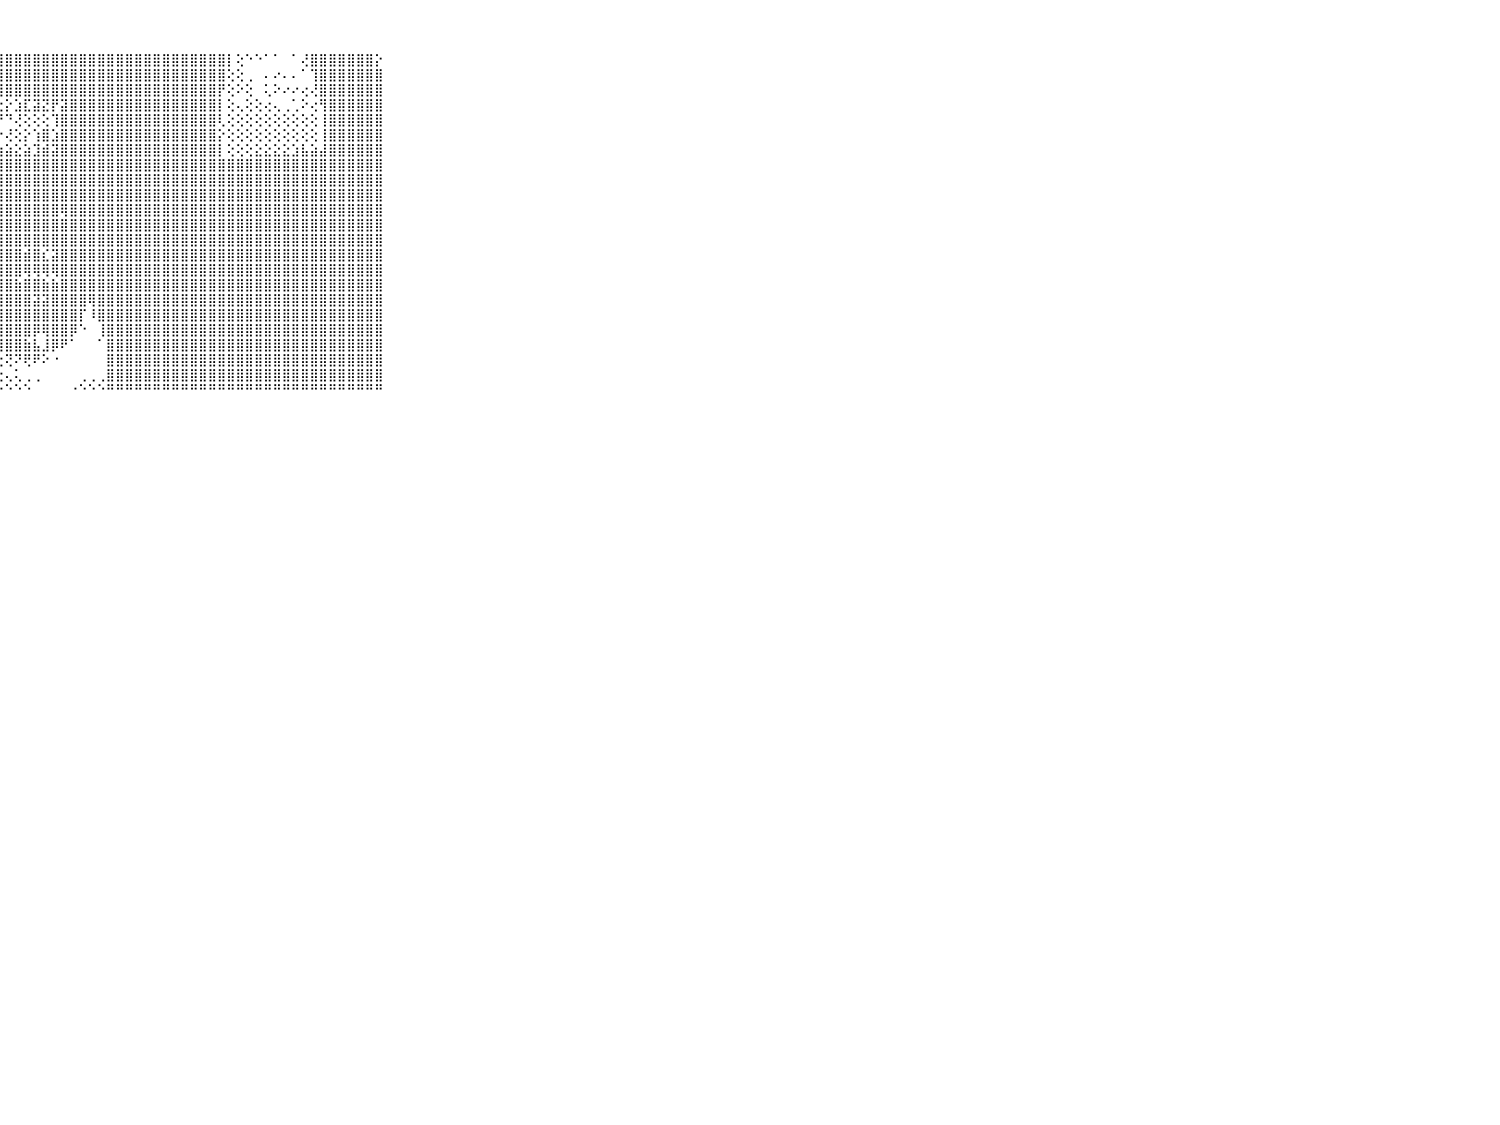

⠀⠀⠀⠀⠀⠀⠀⠀⠀⠀⠀⣿⣿⣿⣿⣿⣿⣿⣿⣿⣿⣿⣿⣿⣿⣿⣿⣿⣿⣿⣿⣿⣿⣿⣿⣿⣿⣿⣿⣿⣿⣿⣿⣿⣿⣿⣿⣿⣿⣿⣿⣿⡇⢕⠑⠑⠁⠁⠀⠁⢜⣿⣿⣿⣿⣿⣿⣿⡕⠀⠀⠀⠀⠀⠀⠀⠀⠀⠀⠀⠀
⠀⠀⠀⠀⠀⠀⠀⠀⠀⠀⠀⣿⣿⣿⣿⣿⣿⣿⣿⣿⣿⣿⣿⣿⣿⣿⣿⣿⣿⣿⣿⣿⣿⣿⣿⣿⣿⣿⣿⣿⣿⣿⣿⣿⣿⣿⣿⣿⣿⣿⣿⣿⢕⢕⢀⠀⠄⠔⠄⠄⠁⢹⣿⣿⣿⣿⣿⣿⣿⠀⠀⠀⠀⠀⠀⠀⠀⠀⠀⠀⠀
⠀⠀⠀⠀⠀⠀⠀⠀⠀⠀⠀⣿⣿⣿⣿⣿⣿⣿⣿⣿⣿⣿⣿⣿⣿⣿⣿⣿⣿⣿⣿⣿⣿⣿⣿⣿⣿⣿⣿⣿⣿⣿⣿⣿⣿⣿⣿⣿⣿⣿⣿⡟⢕⠕⢕⠀⢅⠕⠔⠔⢔⢜⣿⣿⣿⣿⣿⣿⣿⠀⠀⠀⠀⠀⠀⠀⠀⠀⠀⠀⠀
⠀⠀⠀⠀⠀⠀⠀⠀⠀⠀⠀⣿⣿⣿⣿⣿⣿⣿⣿⣿⣿⣿⣿⢿⢟⢏⢕⢔⡕⣱⣏⣽⣝⡟⣽⣿⣿⣿⣿⣿⣿⣿⣿⣿⣿⣿⣿⣿⣿⣿⣿⡇⢕⢄⢕⢕⢔⢄⢀⢁⠕⢔⢻⣿⣿⣿⣿⣿⣿⠀⠀⠀⠀⠀⠀⠀⠀⠀⠀⠀⠀
⠀⠀⠀⠀⠀⠀⠀⠀⠀⠀⠀⣿⣿⣿⣿⣿⣿⣿⣿⣿⣿⣿⢕⢕⢕⣕⡷⠞⠙⢜⢕⢕⢕⢹⣿⣿⣿⣿⣿⣿⣿⣿⣿⣿⣿⣿⣿⣿⣿⣿⣿⢇⢕⢕⢕⢕⢕⢕⢕⢕⢕⢕⢸⣿⣿⣿⣿⣿⣿⠀⠀⠀⠀⠀⠀⠀⠀⠀⠀⠀⠀
⠀⠀⠀⠀⠀⠀⠀⠀⠀⠀⠀⣿⣿⣿⣿⣿⣿⣿⣿⣿⣇⢕⢕⣵⣕⣍⢵⡕⢜⢕⡕⢱⣿⣱⣿⣿⣿⣿⣿⣿⣿⣿⣿⣿⣿⣿⣿⣿⣿⣿⣿⡕⢕⢕⢕⢕⢕⢕⢕⢕⢕⢕⢸⣿⣿⣿⣿⣿⣿⠀⠀⠀⠀⠀⠀⠀⠀⠀⠀⠀⠀
⠀⠀⠀⠀⠀⠀⠀⠀⠀⠀⠀⣿⣿⣿⣿⣿⣿⣿⣿⡏⣱⢧⣜⢝⣝⣱⣼⣵⣵⣕⣵⣹⣾⣽⣿⣿⣿⣿⣿⣿⣿⣿⣿⣿⣿⣿⣿⣿⣿⣿⣿⡇⢕⢕⢕⣕⣕⣕⣕⣱⣧⣵⣼⣿⣿⣿⣿⣿⣿⠀⠀⠀⠀⠀⠀⠀⠀⠀⠀⠀⠀
⠀⠀⠀⠀⠀⠀⠀⠀⠀⠀⠀⣿⣿⣿⣿⣿⣿⣿⣿⣇⢕⢟⣻⣿⣿⣿⣿⣿⣿⣿⣿⣿⣿⣿⣿⣿⣿⣿⣿⣿⣿⣿⣿⣿⣿⣿⣿⣿⣿⣿⣿⣿⣿⣿⣿⣿⣿⣿⣿⣿⣿⣿⣿⣿⣿⣿⣿⣿⣿⠀⠀⠀⠀⠀⠀⠀⠀⠀⠀⠀⠀
⠀⠀⠀⠀⠀⠀⠀⠀⠀⠀⠀⣿⣿⣿⣿⣿⣿⣿⣿⣿⢱⢇⣾⣿⣿⣿⣿⣿⣿⣿⣿⣿⣿⣿⣿⣿⣿⣿⣿⣿⣿⣿⣿⣿⣿⣿⣿⣿⣿⣿⣿⣿⣿⣿⣿⣿⣿⣿⣿⣿⣿⣿⣿⣿⣿⣿⣿⣿⣿⠀⠀⠀⠀⠀⠀⠀⠀⠀⠀⠀⠀
⠀⠀⠀⠀⠀⠀⠀⠀⠀⠀⠀⣿⣿⣿⣿⣿⣿⣿⣿⣿⢕⢹⣿⣿⣿⣿⣿⣿⣿⣿⣿⣿⣿⣿⣿⣿⣿⣿⣿⣿⣿⣿⣿⣿⣿⣿⣿⣿⣿⣿⣿⣿⣿⣿⣿⣿⣿⣿⣿⣿⣿⣿⣿⣿⣿⣿⣿⣿⣿⠀⠀⠀⠀⠀⠀⠀⠀⠀⠀⠀⠀
⠀⠀⠀⠀⠀⠀⠀⠀⠀⠀⠀⣿⣿⣿⣿⣿⣿⣿⣿⣿⢕⢜⣿⣿⣿⣿⣿⣿⣿⣿⣿⣿⣿⣿⢿⣿⣿⣿⣿⣿⣿⣿⣿⣿⣿⣿⣿⣿⣿⣿⣿⣿⣿⣿⣿⣿⣿⣿⣿⣿⣿⣿⣿⣿⣿⣿⣿⣿⣿⠀⠀⠀⠀⠀⠀⠀⠀⠀⠀⠀⠀
⠀⠀⠀⠀⠀⠀⠀⠀⠀⠀⠀⣿⣿⣿⣿⣿⣿⣿⣿⣿⣇⢕⣿⣿⣿⣿⣷⣾⣿⣿⣿⣿⣿⣿⣿⣿⣿⣿⣿⣿⣿⣿⣿⣿⣿⣿⣿⣿⣿⣿⣿⣿⣿⣿⣿⣿⣿⣿⣿⣿⣿⣿⣿⣿⣿⣿⣿⣿⣿⠀⠀⠀⠀⠀⠀⠀⠀⠀⠀⠀⠀
⠀⠀⠀⠀⠀⠀⠀⠀⠀⠀⠀⣿⣿⣿⣿⣿⣿⣿⣿⣿⣿⣷⣿⣿⣿⣿⣿⣿⣿⣿⣿⣿⣿⣿⣿⣿⣿⣿⣿⣿⣿⣿⣿⣿⣿⣿⣿⣿⣿⣿⣿⣿⣿⣿⣿⣿⣿⣿⣿⣿⣿⣿⣿⣿⣿⣿⣿⣿⣿⠀⠀⠀⠀⠀⠀⠀⠀⠀⠀⠀⠀
⠀⠀⠀⠀⠀⠀⠀⠀⠀⠀⠀⣿⣿⣿⣿⣿⣿⣿⣿⣿⣿⣿⣿⣿⣿⣿⣿⣿⣿⣿⣾⣿⣎⣽⣿⣿⣿⣿⣿⣿⣿⣿⣿⣿⣿⣿⣿⣿⣿⣿⣿⣿⣿⣿⣿⣿⣿⣿⣿⣿⣿⣿⣿⣿⣿⣿⣿⣿⣿⠀⠀⠀⠀⠀⠀⠀⠀⠀⠀⠀⠀
⠀⠀⠀⠀⠀⠀⠀⠀⠀⠀⠀⣿⣿⣿⣿⣿⣿⣿⣿⣿⣿⣿⣿⣿⣿⣿⣿⣿⣿⣿⢿⢿⢿⢿⣿⣿⣿⣿⣿⣿⣿⣿⣿⣿⣿⣿⣿⣿⣿⣿⣿⣿⣿⣿⣿⣿⣿⣿⣿⣿⣿⣿⣿⣿⣿⣿⣿⣿⣿⠀⠀⠀⠀⠀⠀⠀⠀⠀⠀⠀⠀
⠀⠀⠀⠀⠀⠀⠀⠀⠀⠀⠀⣿⣿⣿⣿⣿⣿⣿⣿⣿⣿⣿⣿⣿⣿⣿⣿⣿⣿⣷⣿⣿⣷⣷⣿⣿⣿⣿⣿⣿⣿⣿⣿⣿⣿⣿⣿⣿⣿⣿⣿⣿⣿⣿⣿⣿⣿⣿⣿⣿⣿⣿⣿⣿⣿⣿⣿⣿⣿⠀⠀⠀⠀⠀⠀⠀⠀⠀⠀⠀⠀
⠀⠀⠀⠀⠀⠀⠀⠀⠀⠀⠀⣿⣿⣿⣿⣿⣿⣿⣿⣿⣿⣿⣿⣿⣿⣿⣿⣿⣿⣿⣿⣽⣽⣿⣿⣿⣿⢿⣿⣿⣿⣿⣿⣿⣿⣿⣿⣿⣿⣿⣿⣿⣿⣿⣿⣿⣿⣿⣿⣿⣿⣿⣿⣿⣿⣿⣿⣿⣿⠀⠀⠀⠀⠀⠀⠀⠀⠀⠀⠀⠀
⠀⠀⠀⠀⠀⠀⠀⠀⠀⠀⠀⣿⣿⣿⣿⣿⣿⣿⣿⣿⣿⣿⣿⡿⣿⣿⣿⣿⣿⣿⣿⣿⣿⣿⣿⣿⡏⠸⣿⣿⣿⣿⣿⣿⣿⣿⣿⣿⣿⣿⣿⣿⣿⣿⣿⣿⣿⣿⣿⣿⣿⣿⣿⣿⣿⣿⣿⣿⣿⠀⠀⠀⠀⠀⠀⠀⠀⠀⠀⠀⠀
⠀⠀⠀⠀⠀⠀⠀⠀⠀⠀⠀⣿⣿⣿⣿⣿⣿⣿⣿⣿⣿⣿⣿⡕⢹⣿⣿⣿⣿⣿⣿⡿⢿⣿⣿⡿⠑⠀⢸⣿⣿⣿⣿⣿⣿⣿⣿⣿⣿⣿⣿⣿⣿⣿⣿⣿⣿⣿⣿⣿⣿⣿⣿⣿⣿⣿⣿⣿⣿⠀⠀⠀⠀⠀⠀⠀⠀⠀⠀⠀⠀
⠀⠀⠀⠀⠀⠀⠀⠀⠀⠀⠀⣿⣿⣿⣿⣿⣿⣿⣿⣿⣿⣿⣿⣇⢕⢝⢿⣿⣿⣿⣷⣧⣸⡿⠟⠁⠀⠀⠁⣿⣿⣿⣿⣿⣿⣿⣿⣿⣿⣿⣿⣿⣿⣿⣿⣿⣿⣿⣿⣿⣿⣿⣿⣿⣿⣿⣿⣿⣿⠀⠀⠀⠀⠀⠀⠀⠀⠀⠀⠀⠀
⠀⠀⠀⠀⠀⠀⠀⠀⠀⠀⠀⣿⣿⣿⣿⣿⣿⣿⣿⣿⣿⣿⣿⣿⢕⢕⢕⢕⢝⠝⢟⠟⠕⠐⠀⠀⠀⠀⠀⣿⣿⣿⣿⣿⣿⣿⣿⣿⣿⣿⣿⣿⣿⣿⣿⣿⣿⣿⣿⣿⣿⣿⣿⣿⣿⣿⣿⣿⣿⠀⠀⠀⠀⠀⠀⠀⠀⠀⠀⠀⠀
⠀⠀⠀⠀⠀⠀⠀⠀⠀⠀⠀⣿⣿⣿⣿⣿⣿⣿⣿⣿⣿⣿⣿⣿⡇⢕⢕⢕⢄⢅⢀⢀⠀⠀⠀⠀⢀⢀⢀⣿⣿⣿⣿⣿⣿⣿⣿⣿⣿⣿⣿⣿⣿⣿⣿⣿⣿⣿⣿⣿⣿⣿⣿⣿⣿⣿⣿⣿⣿⠀⠀⠀⠀⠀⠀⠀⠀⠀⠀⠀⠀
⠀⠀⠀⠀⠀⠀⠀⠀⠀⠀⠀⠛⠛⠛⠛⠛⠛⠛⠛⠛⠛⠛⠛⠛⠑⠑⠑⠑⠑⠑⠑⠀⠀⠀⠀⠐⠑⠑⠑⠛⠛⠛⠛⠛⠛⠛⠛⠛⠛⠛⠛⠛⠛⠛⠛⠛⠛⠛⠛⠛⠛⠛⠛⠛⠛⠛⠛⠛⠛⠀⠀⠀⠀⠀⠀⠀⠀⠀⠀⠀⠀